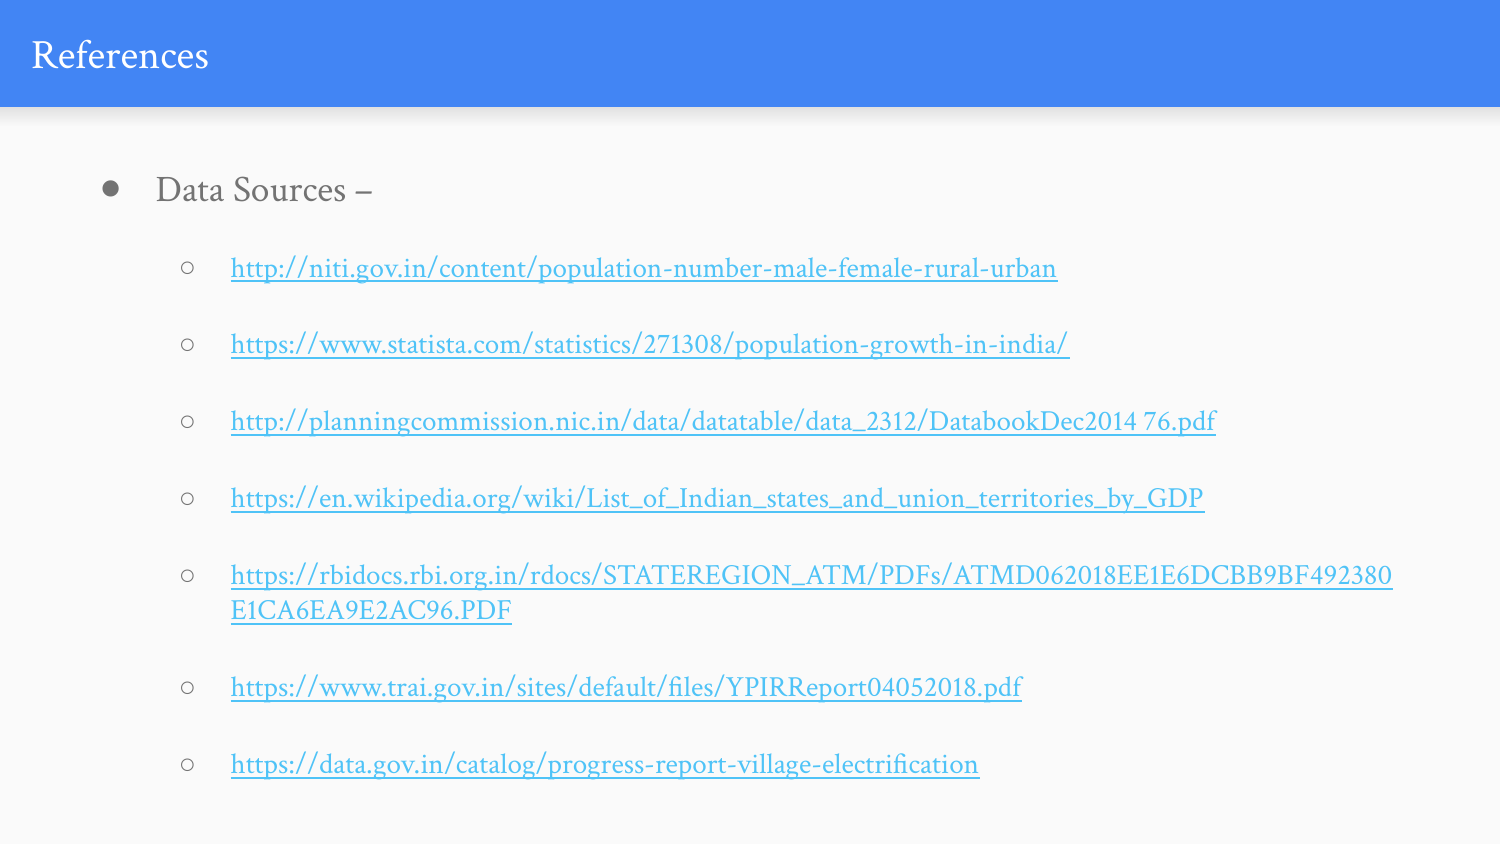

# References
Data Sources –
http://niti.gov.in/content/population-number-male-female-rural-urban
https://www.statista.com/statistics/271308/population-growth-in-india/
http://planningcommission.nic.in/data/datatable/data_2312/DatabookDec2014 76.pdf
https://en.wikipedia.org/wiki/List_of_Indian_states_and_union_territories_by_GDP
https://rbidocs.rbi.org.in/rdocs/STATEREGION_ATM/PDFs/ATMD062018EE1E6DCBB9BF492380E1CA6EA9E2AC96.PDF
https://www.trai.gov.in/sites/default/files/YPIRReport04052018.pdf
https://data.gov.in/catalog/progress-report-village-electrification